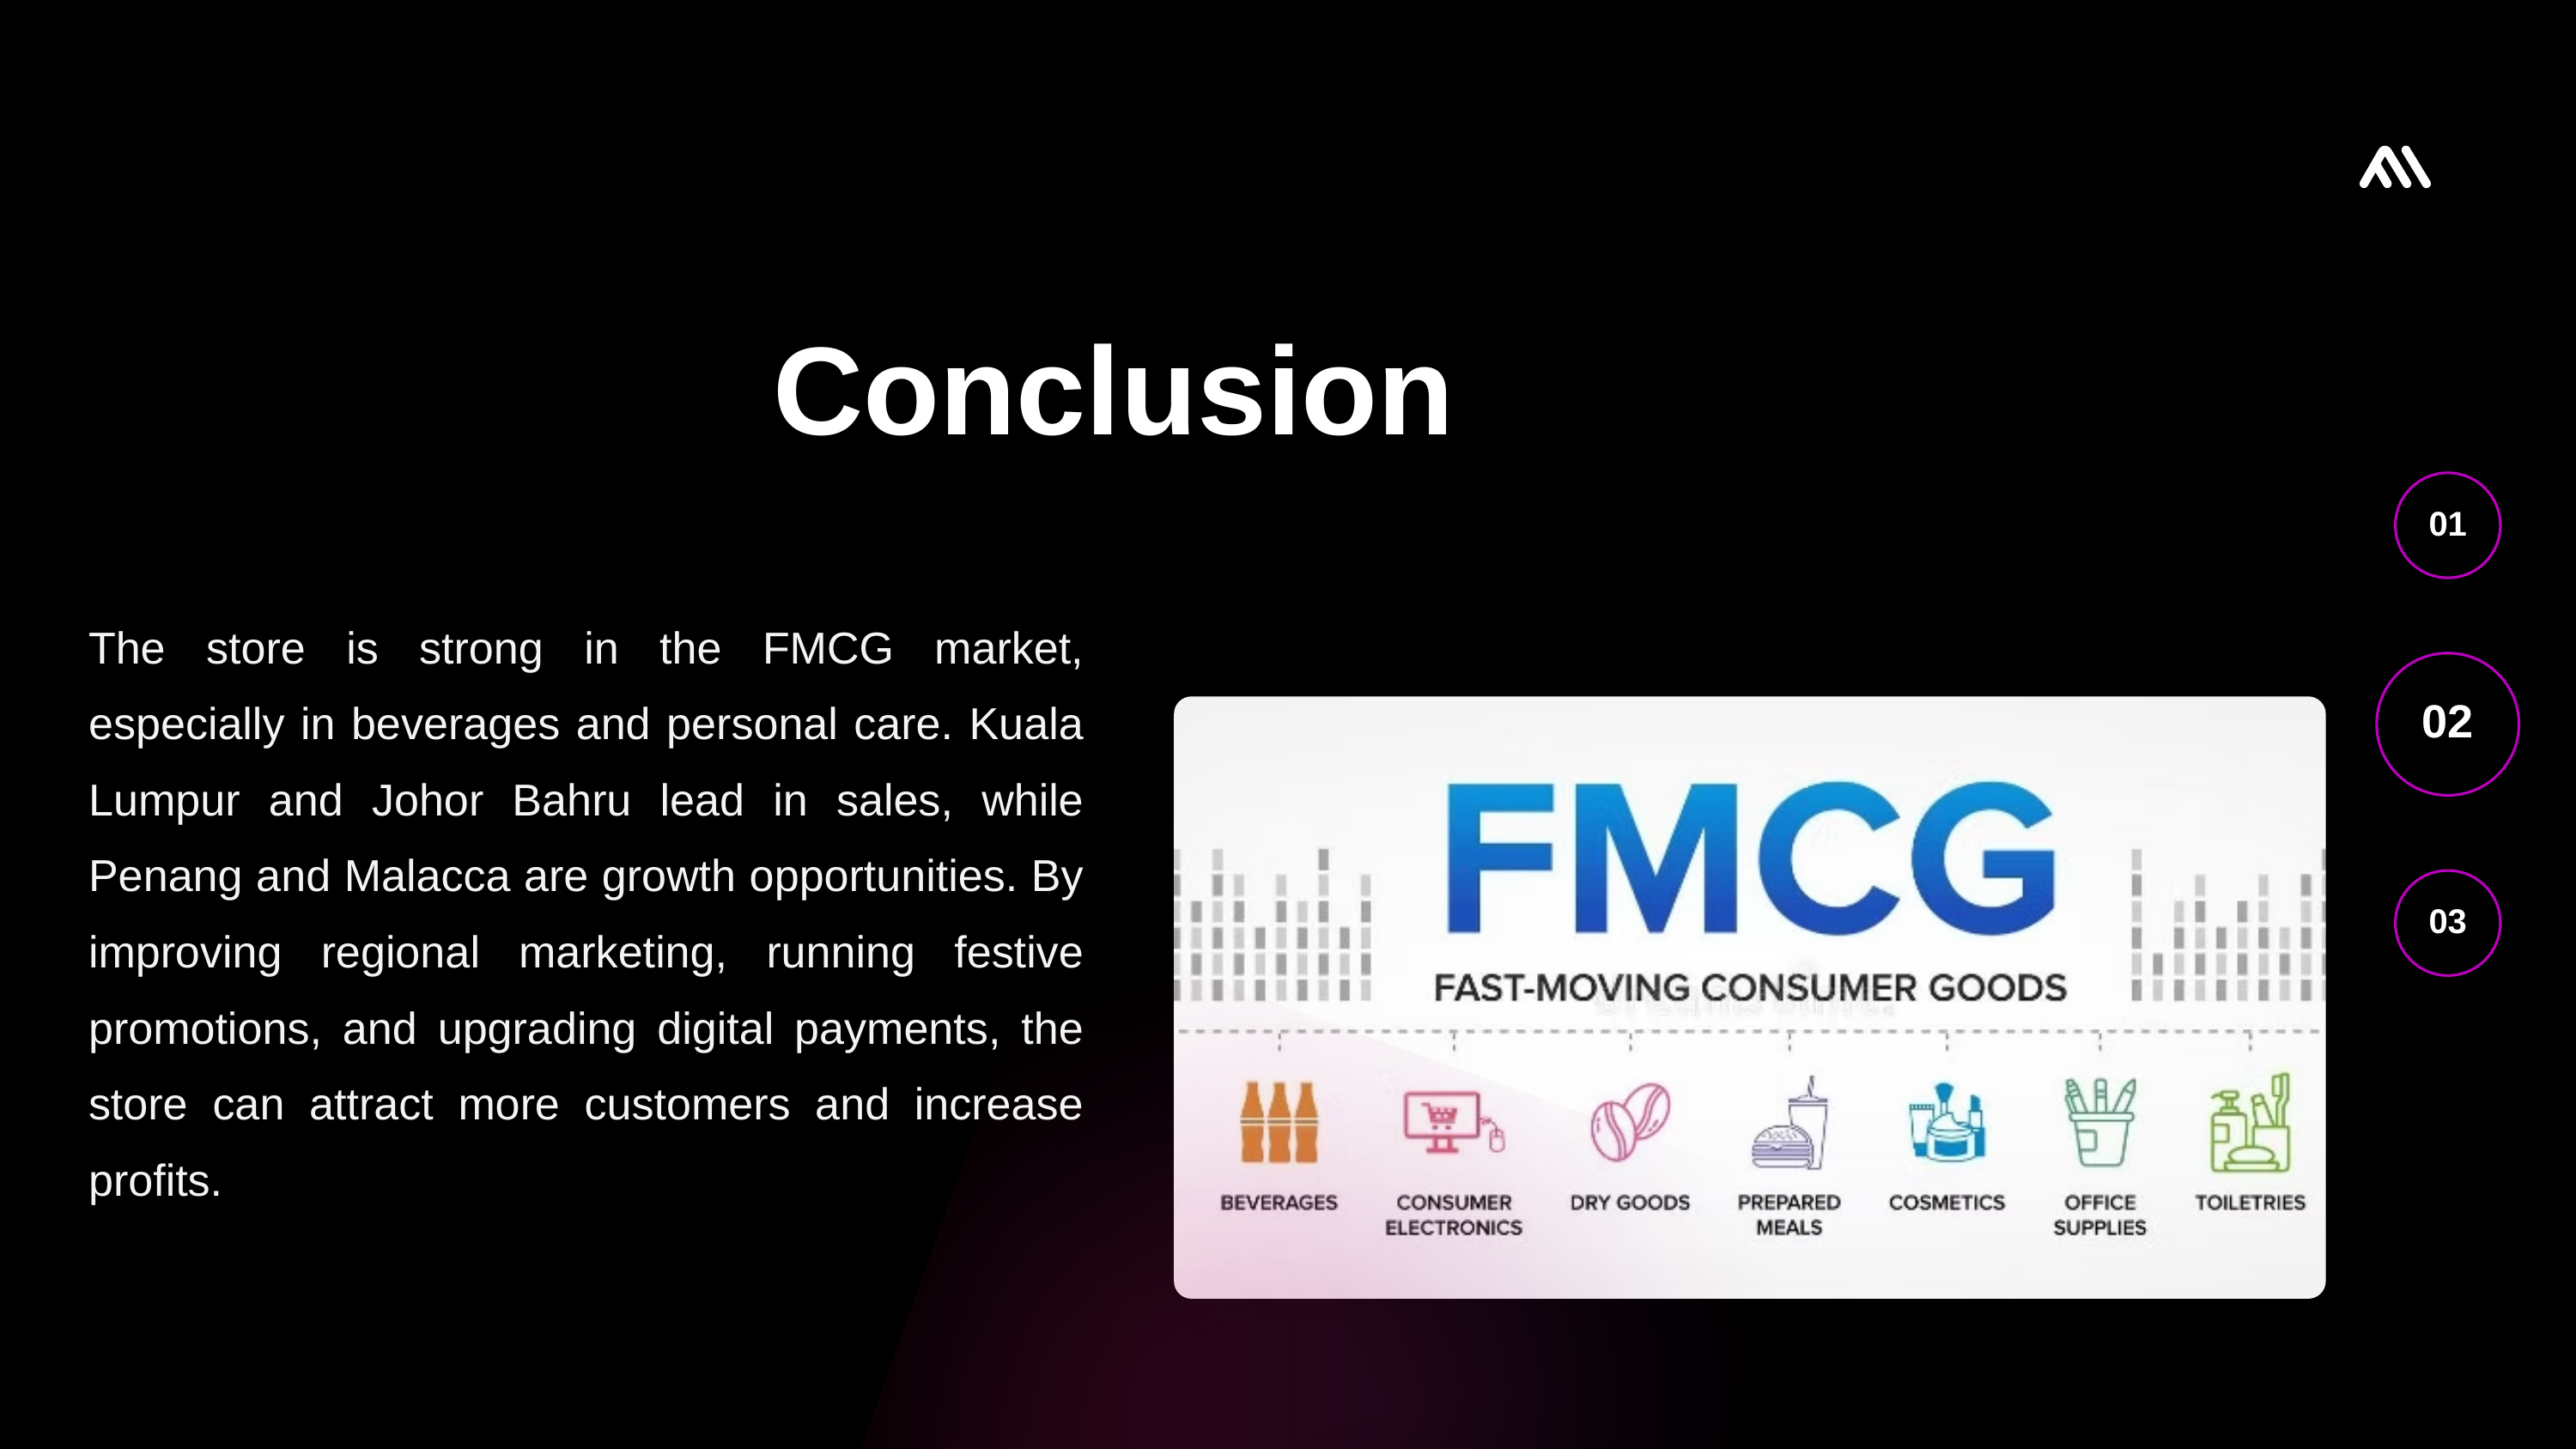

Conclusion

01
The store is strong in the FMCG market, especially in beverages and personal care. Kuala Lumpur and Johor Bahru lead in sales, while Penang and Malacca are growth opportunities. By improving regional marketing, running festive promotions, and upgrading digital payments, the store can attract more customers and increase profits.

02

03